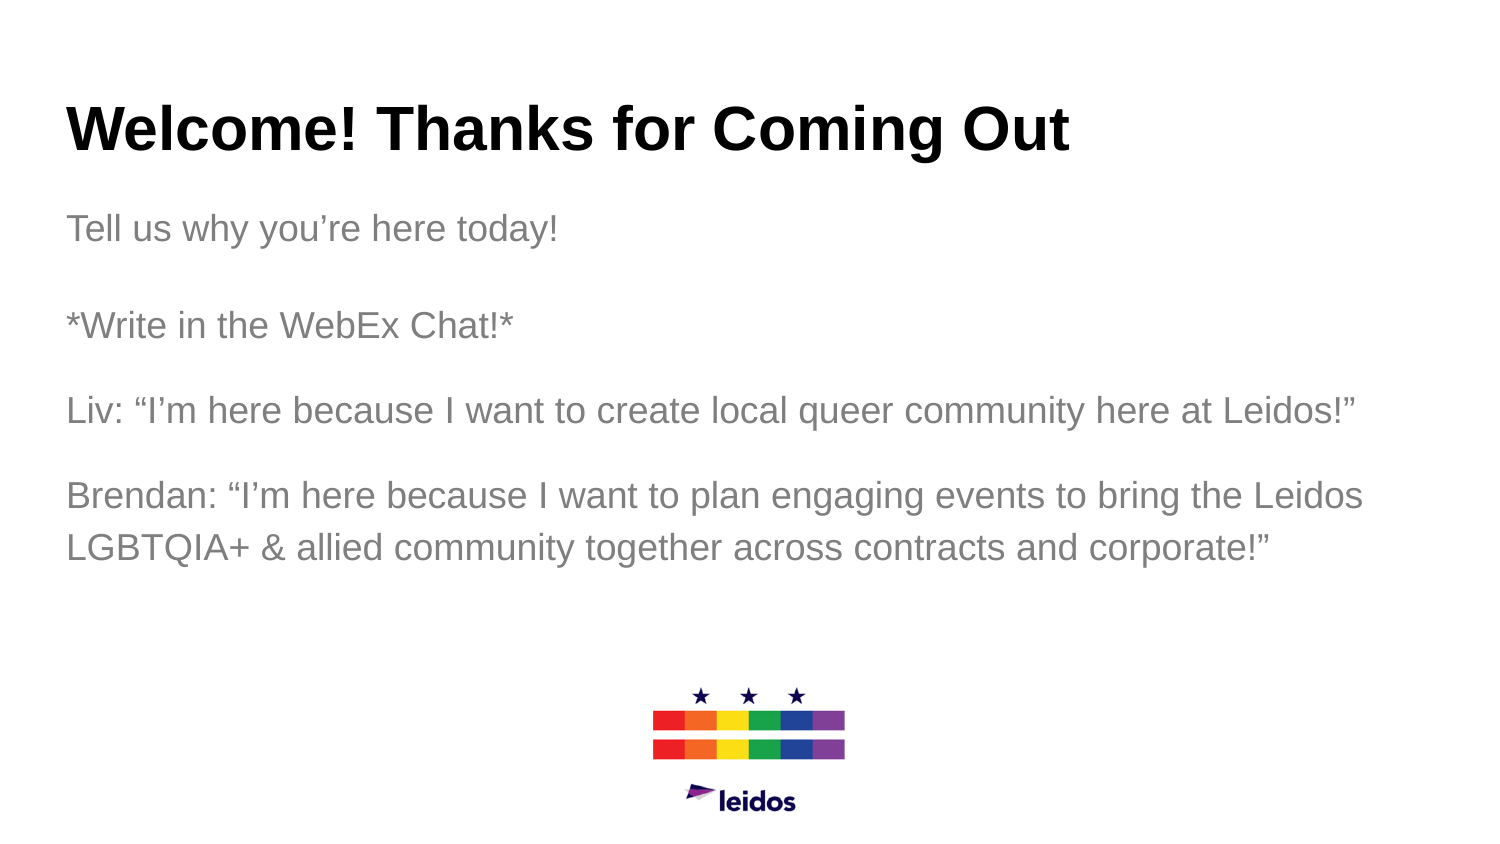

# Welcome! Thanks for Coming Out
Tell us why you’re here today!

*Write in the WebEx Chat!*
Liv: “I’m here because I want to create local queer community here at Leidos!”
Brendan: “I’m here because I want to plan engaging events to bring the Leidos LGBTQIA+ & allied community together across contracts and corporate!”